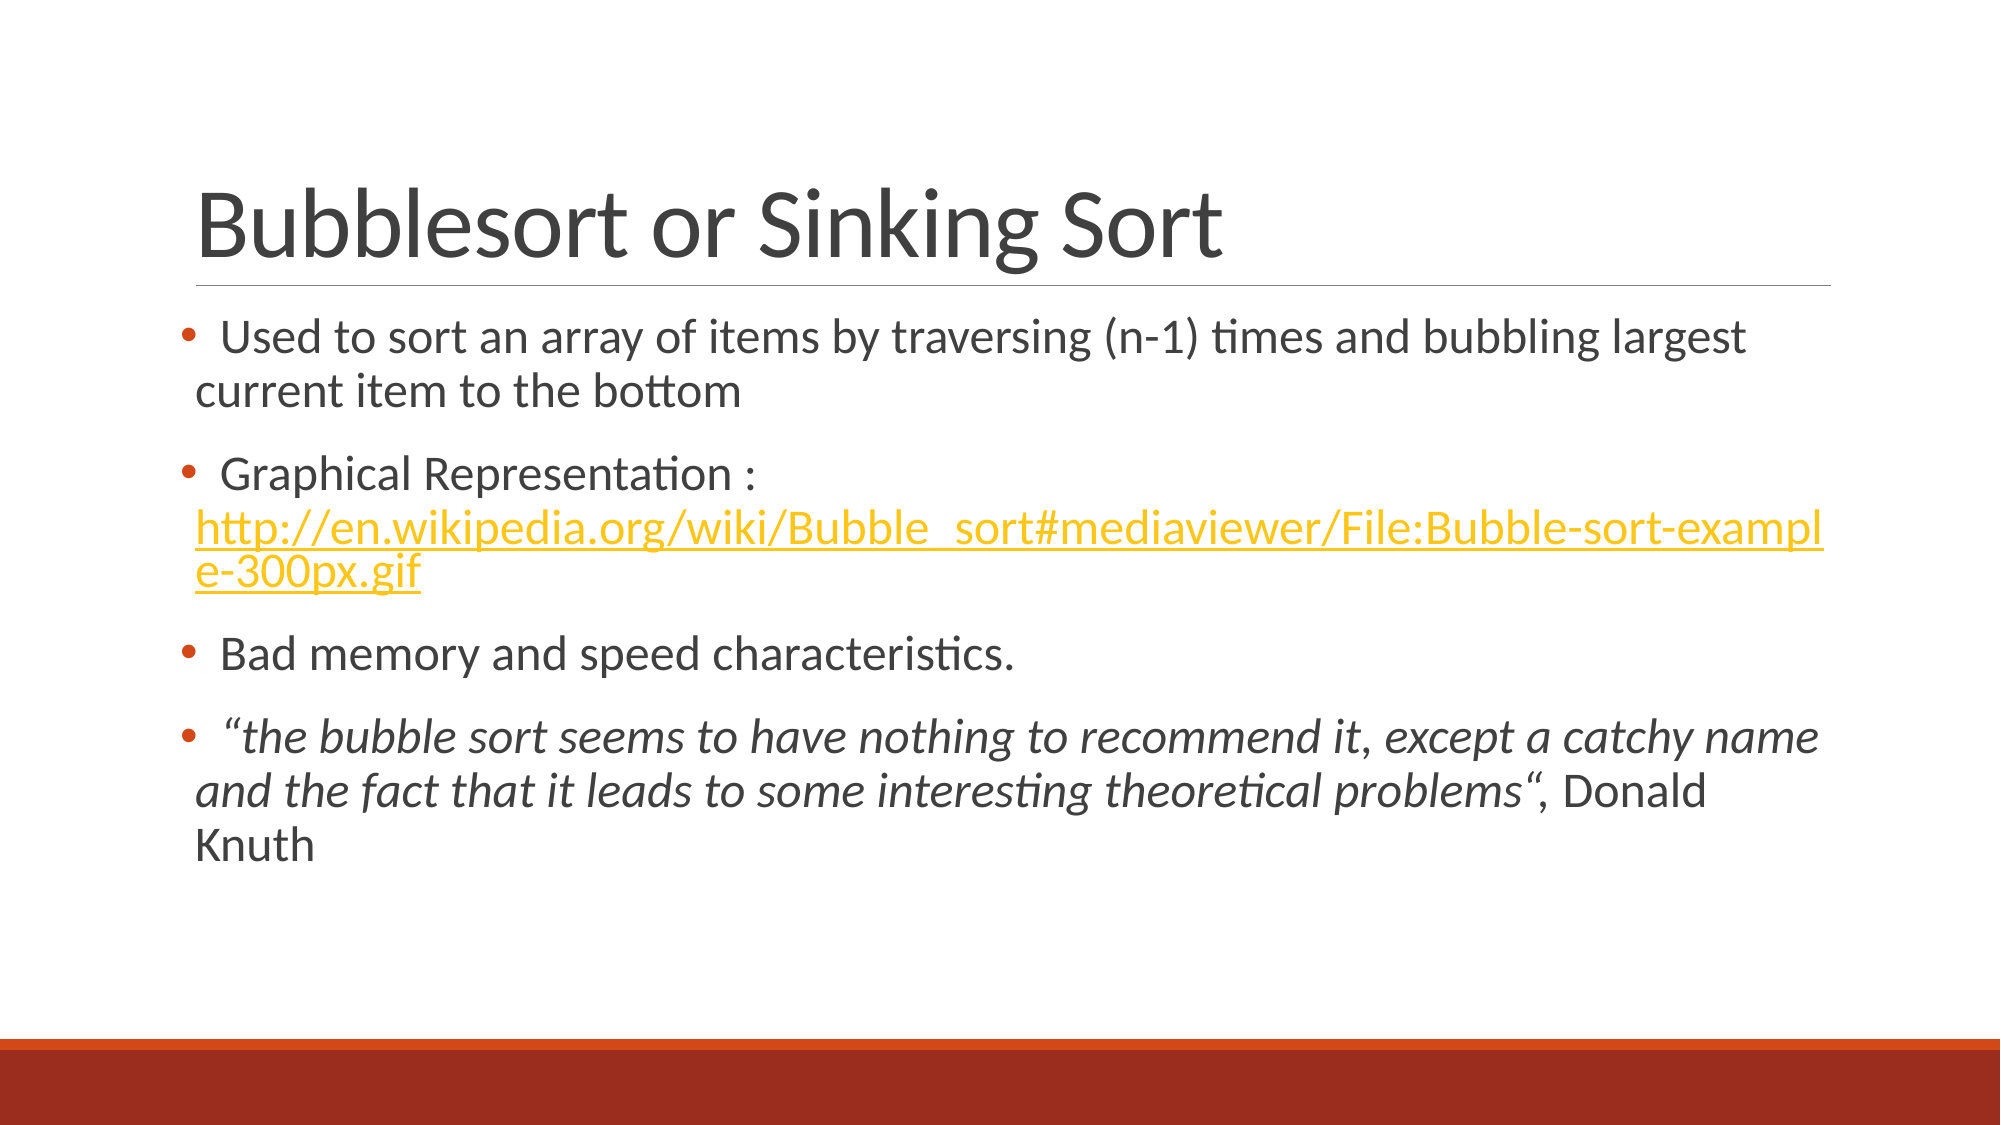

# Bubblesort or Sinking Sort
  Used to sort an array of items by traversing (n-1) times and bubbling largest current item to the bottom
  Graphical Representation : http://en.wikipedia.org/wiki/Bubble_sort#mediaviewer/File:Bubble-sort-example-300px.gif
  Bad memory and speed characteristics.
  “the bubble sort seems to have nothing to recommend it, except a catchy name and the fact that it leads to some interesting theoretical problems“, Donald Knuth